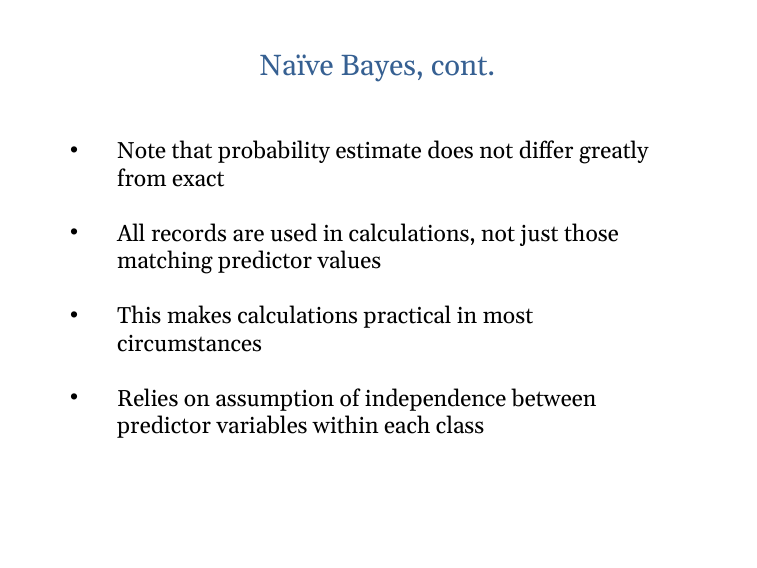

# Naïve Bayes, cont.
Note that probability estimate does not differ greatly from exact

All records are used in calculations, not just those matching predictor values

This makes calculations practical in most circumstances

Relies on assumption of independence between predictor variables within each class